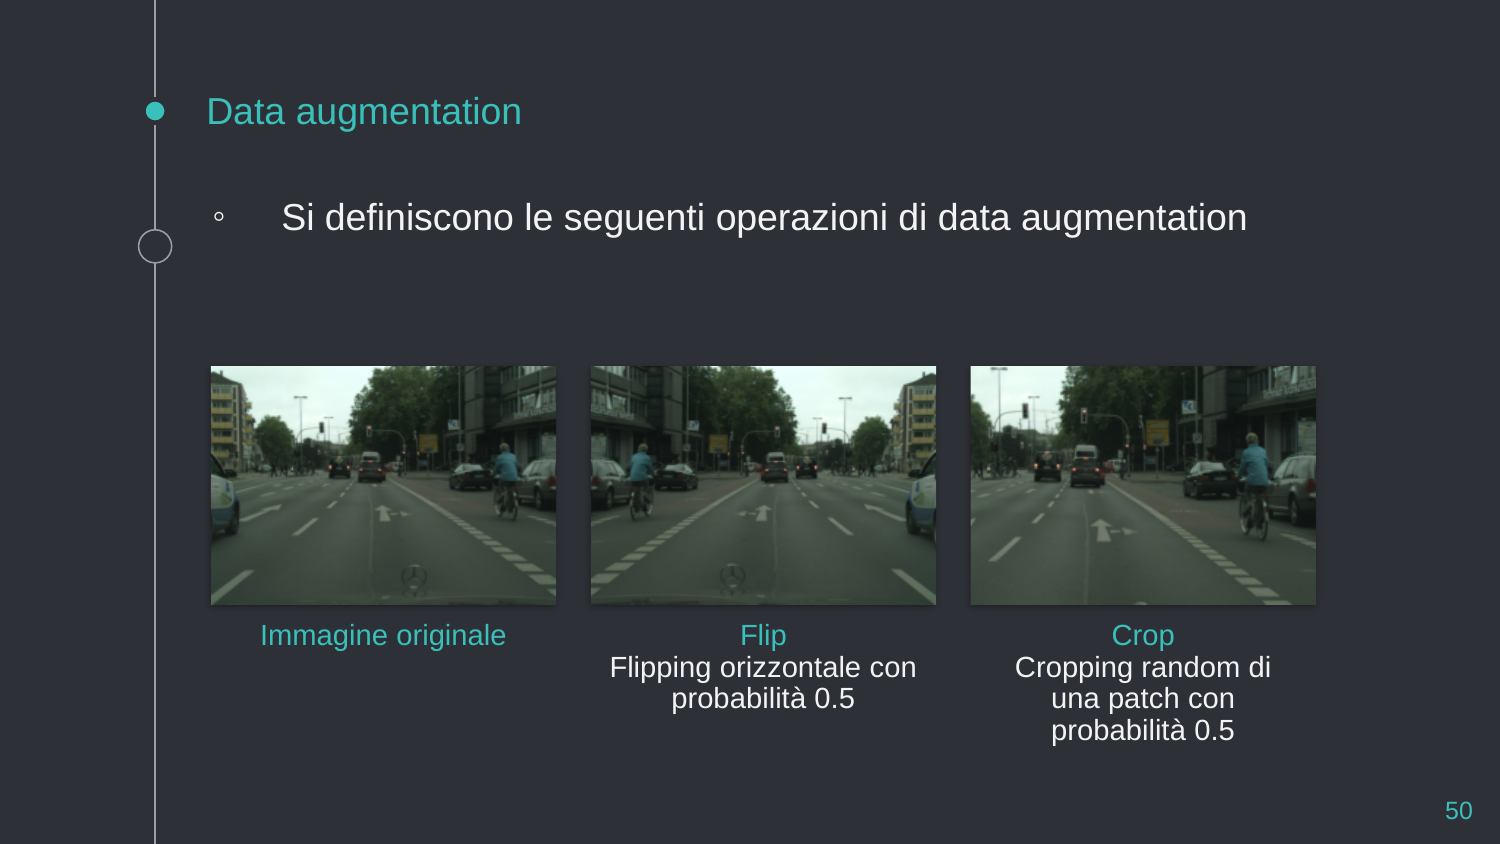

# Data augmentation
Si definiscono le seguenti operazioni di data augmentation
Immagine originale
Flip
Flipping orizzontale con probabilità 0.5
Crop
Cropping random di una patch con probabilità 0.5
50